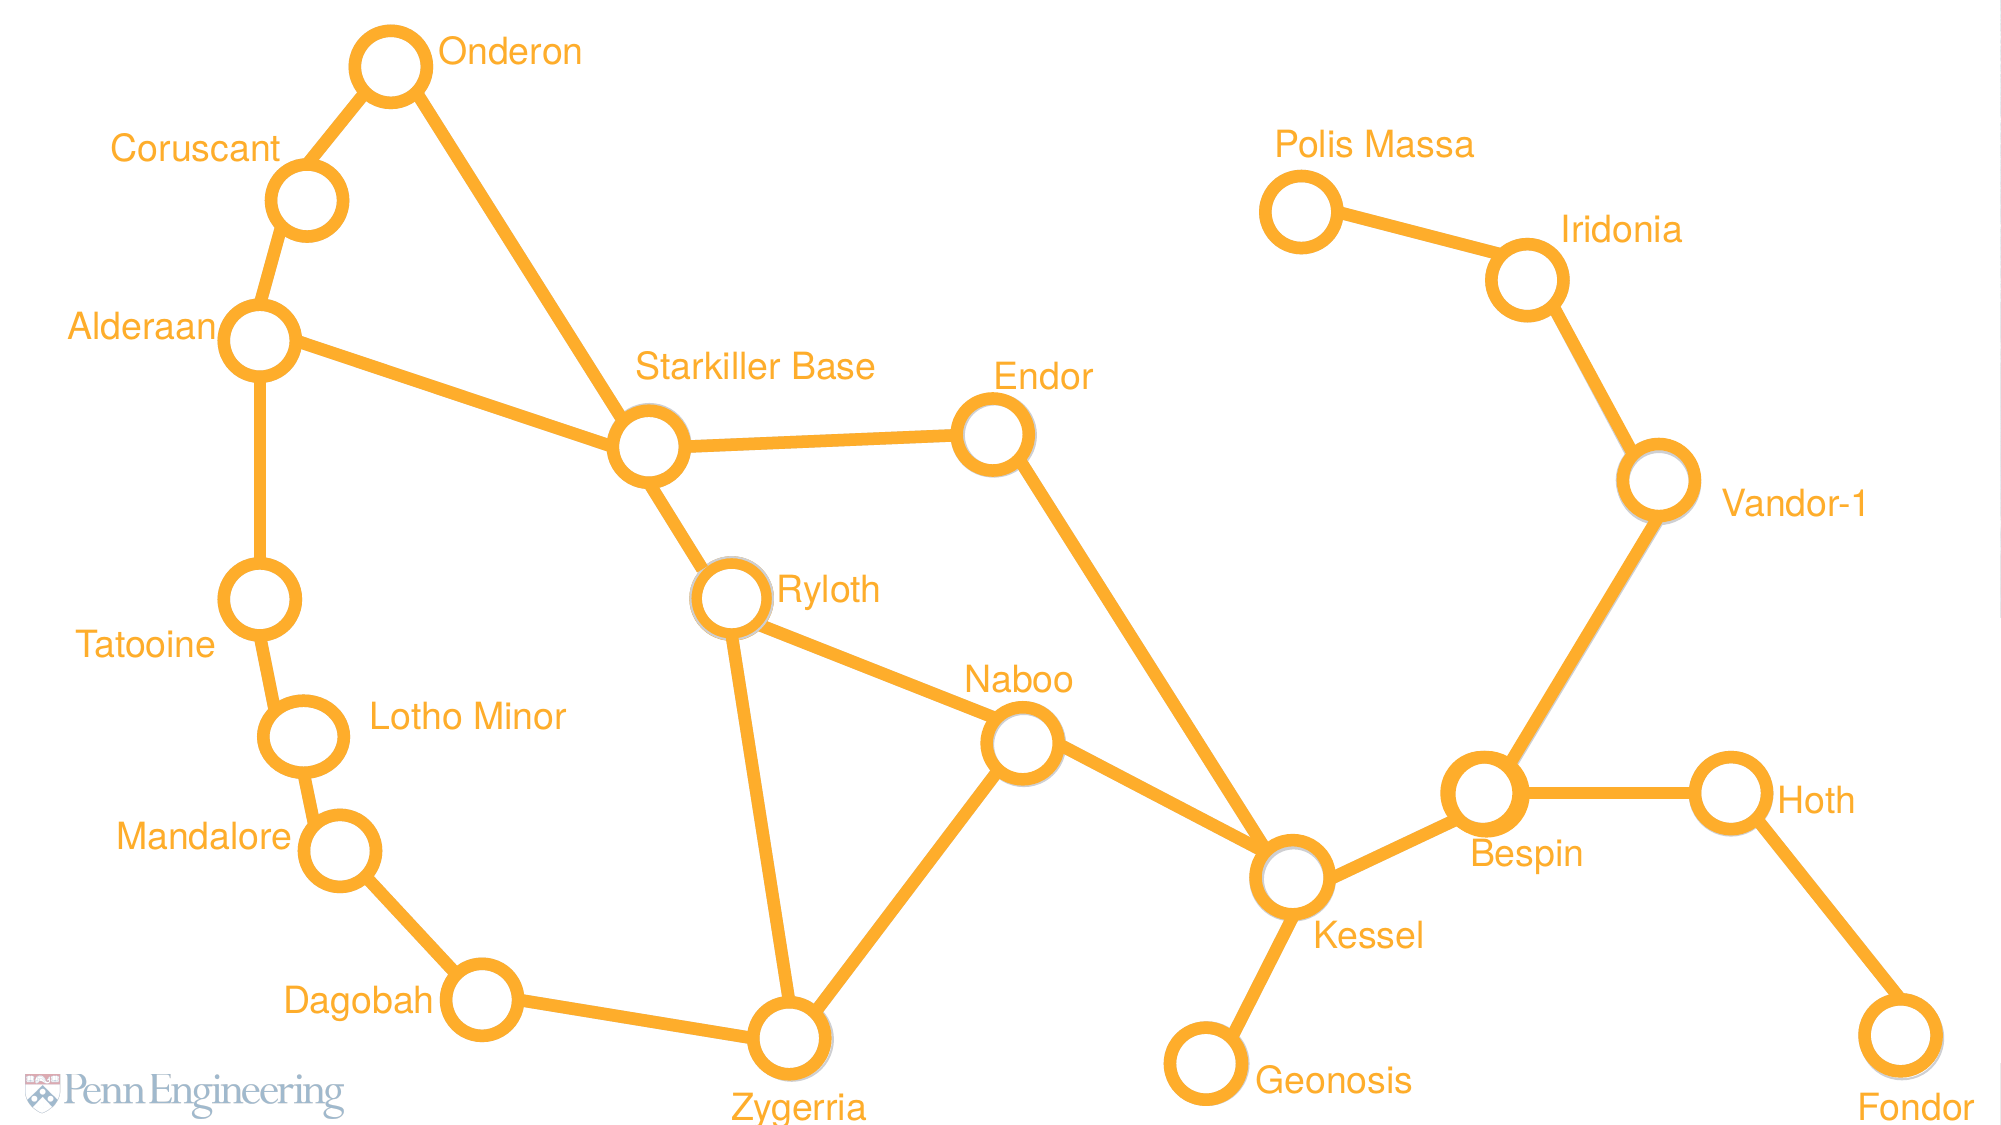

Onderon

Alderaan

Polis Massa
Coruscant

Iridonia

Starkiller Base
Endor

Vandor-1

Ryloth

Tatooine
Naboo
Lotho Minor

Hoth
Mandalore

Bespin

Kessel

Dagobah

Geonosis
Zygerria
Fondor